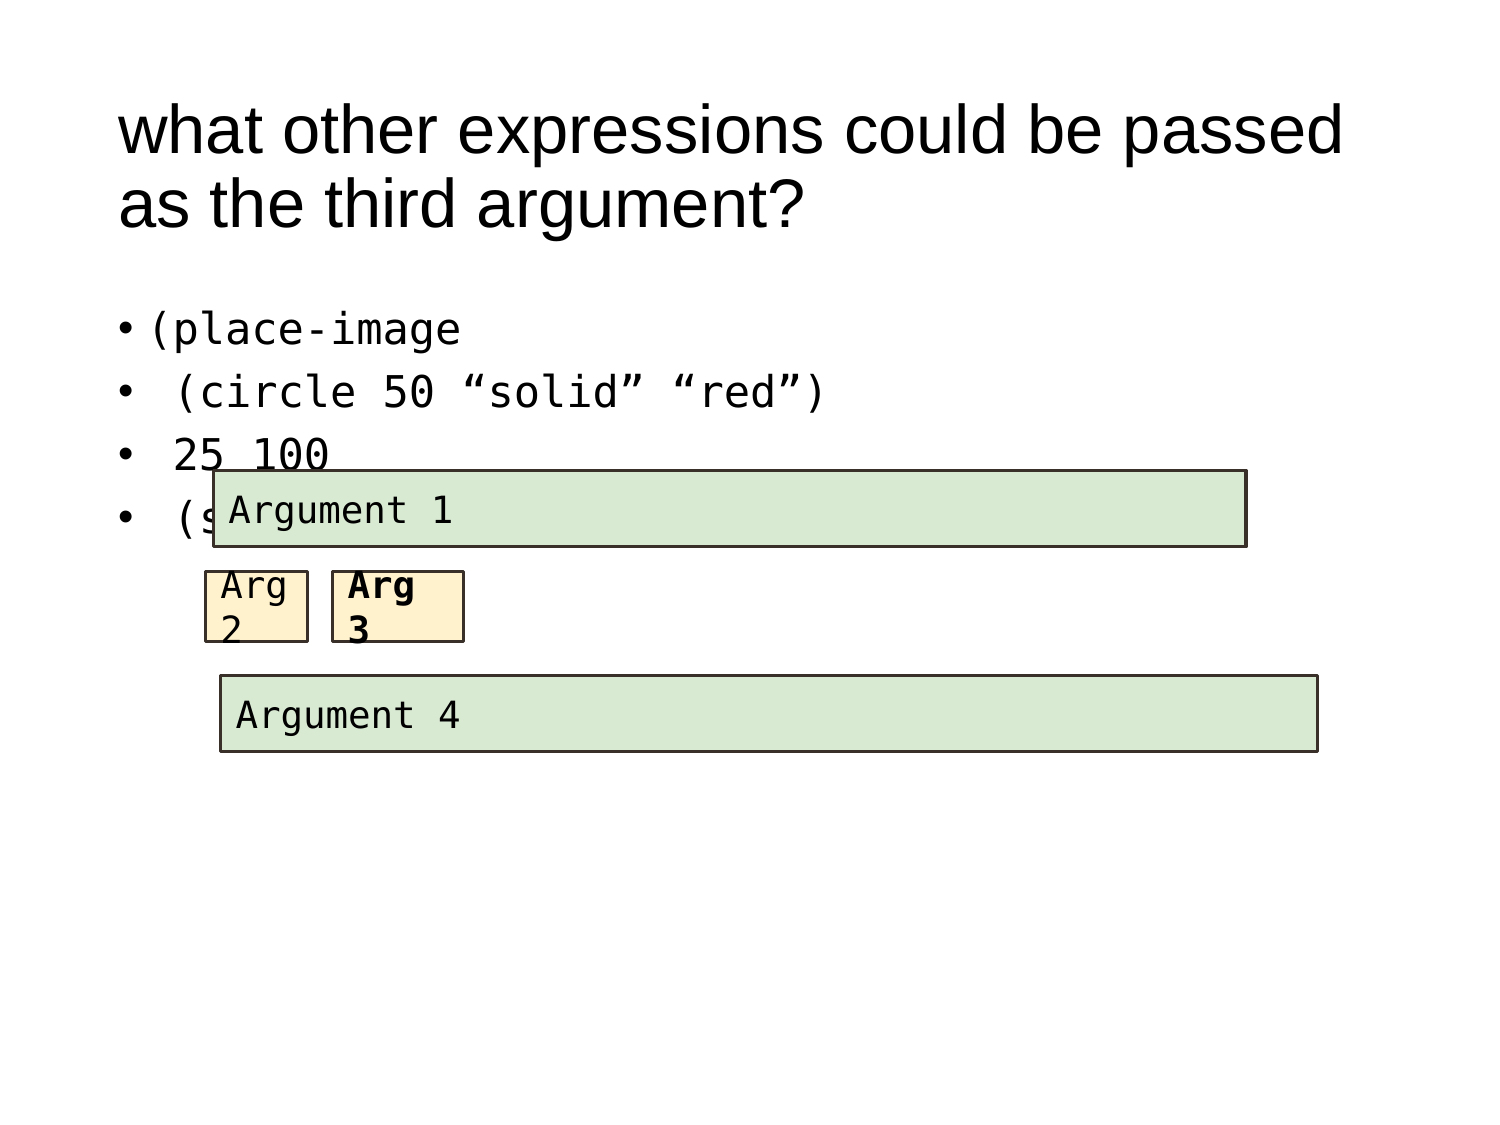

# what other expressions could be passed as the third argument?
(place-image
 (circle 50 “solid” “red”)
 25 100
 (square 100 “solid” “blue”))

Argument 1
Arg 2
Arg 3
Argument 4